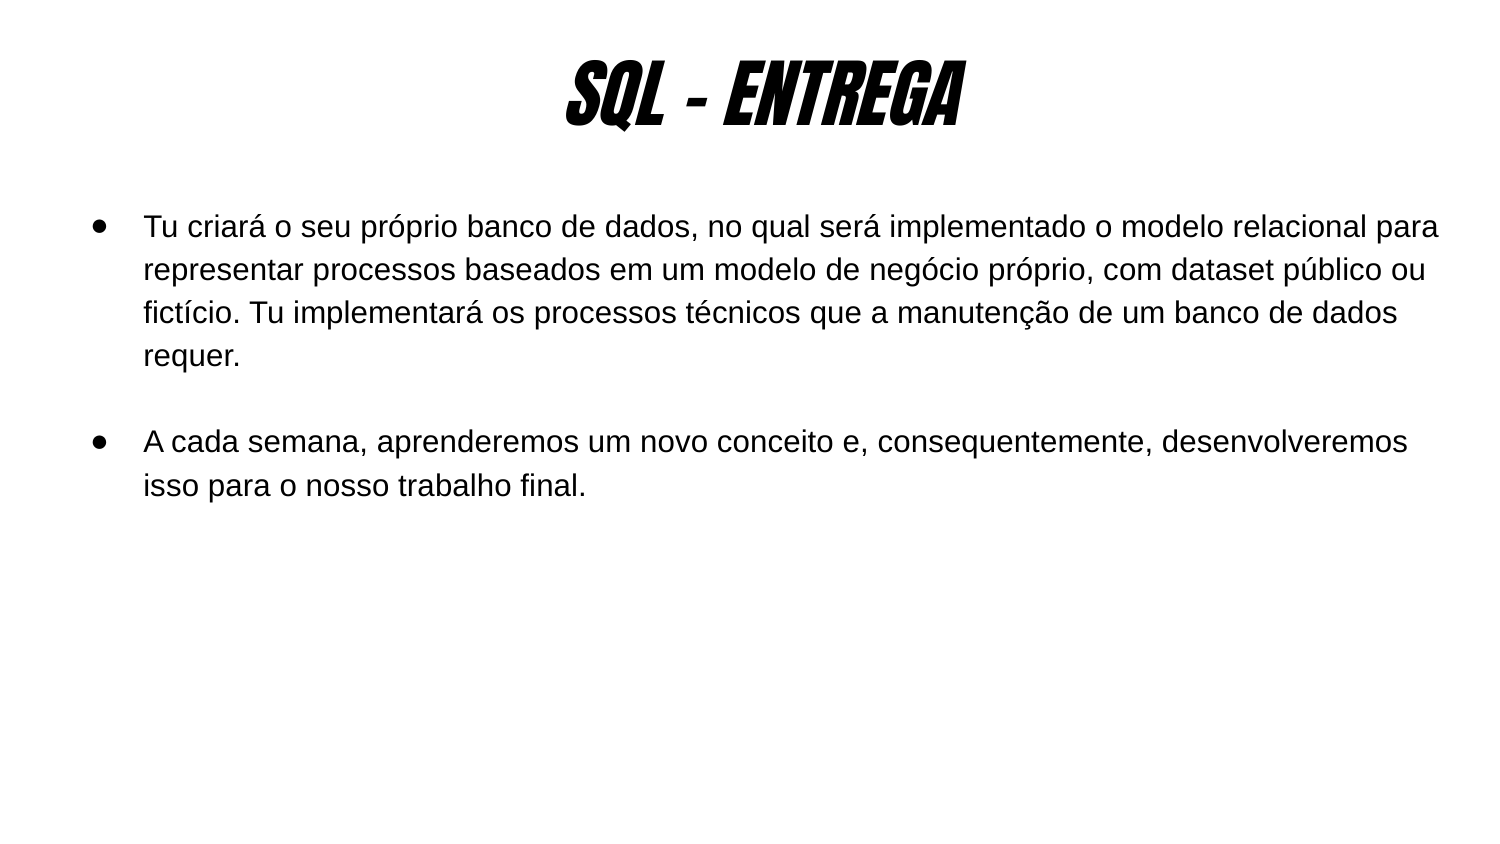

# SQL - ENTREGA

Tu criará o seu próprio banco de dados, no qual será implementado o modelo relacional para representar processos baseados em um modelo de negócio próprio, com dataset público ou fictício. Tu implementará os processos técnicos que a manutenção de um banco de dados requer.

A cada semana, aprenderemos um novo conceito e, consequentemente, desenvolveremos isso para o nosso trabalho final.